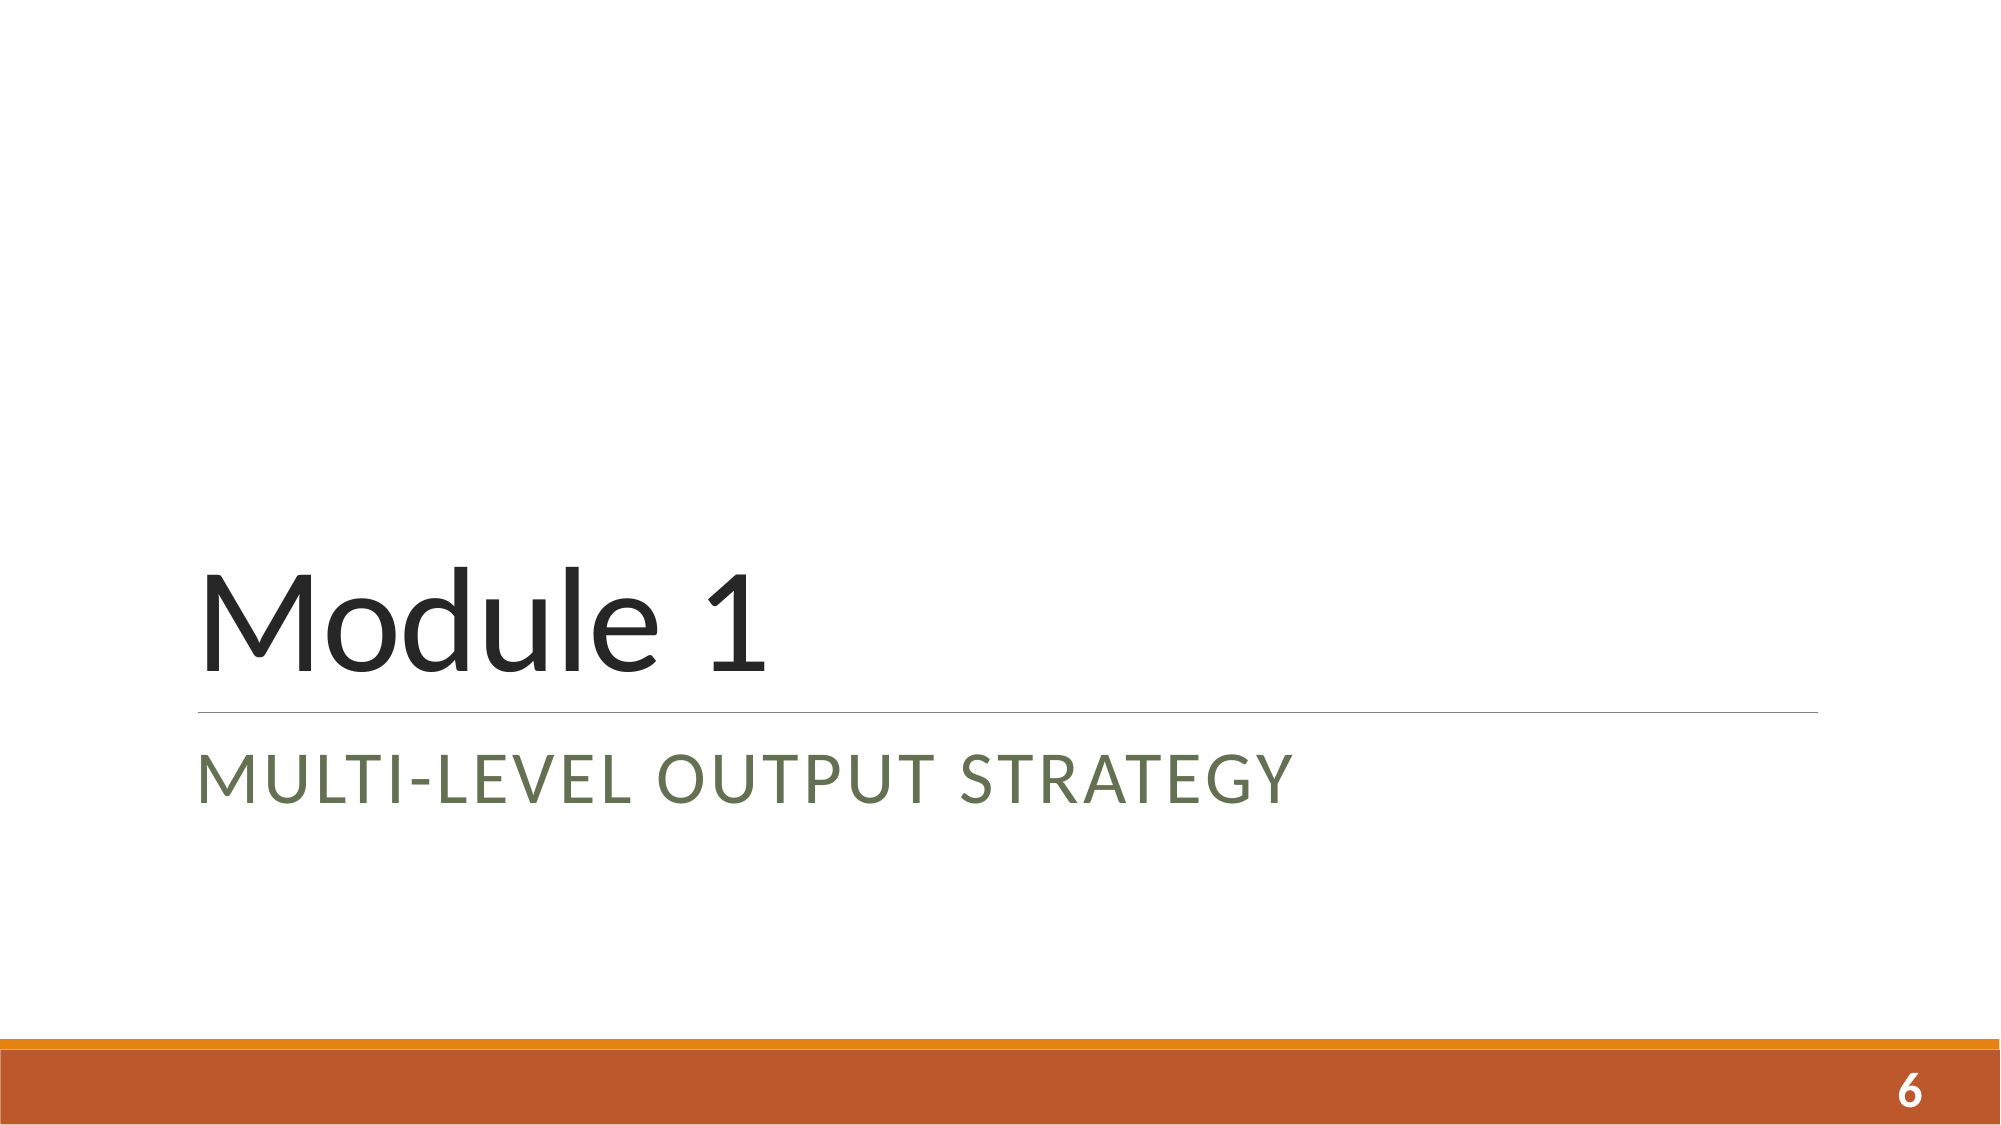

# Module 1
Multi-level output strategy
6